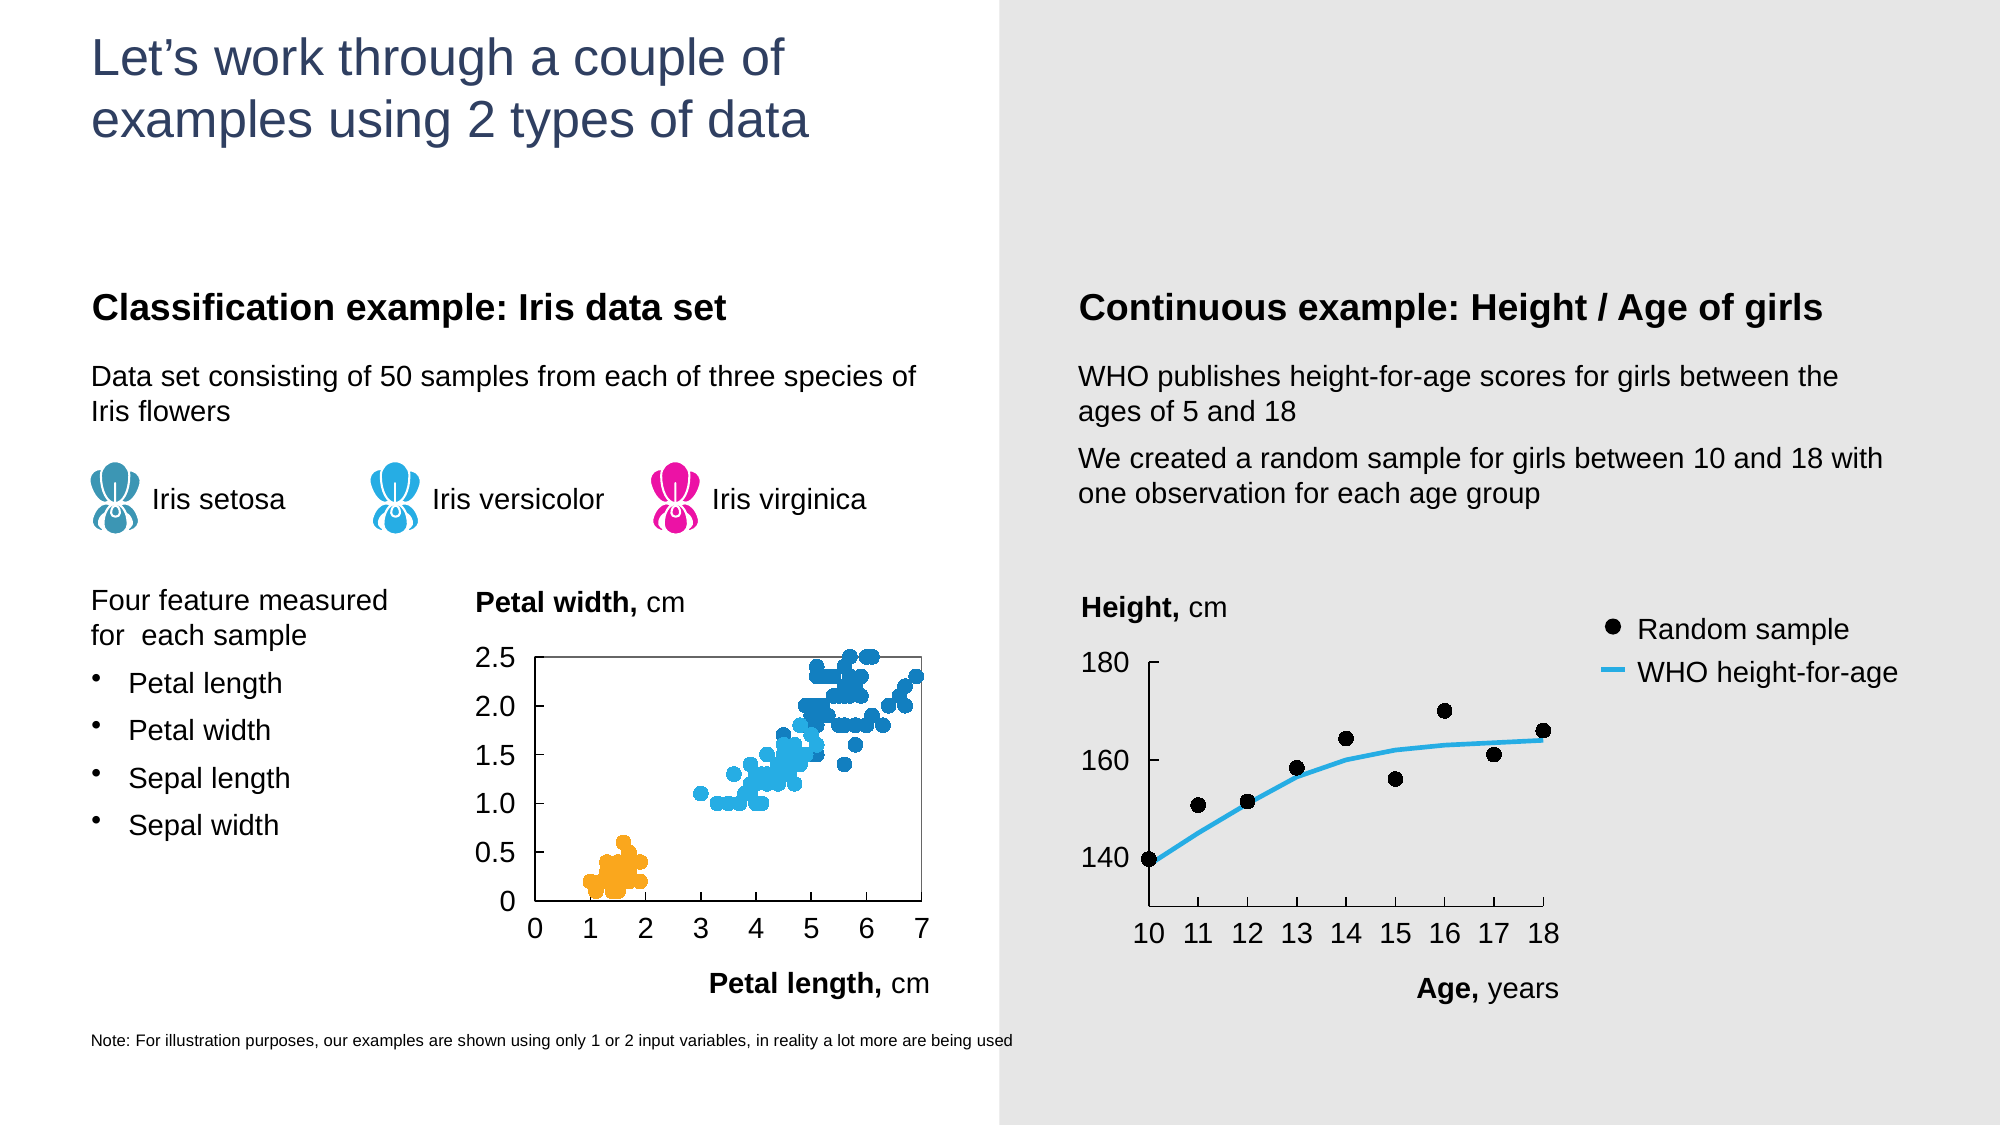

# Let’s work through a couple of examples using 2 types of data
Classification example: Iris data set
Continuous example: Height / Age of girls
Data set consisting of 50 samples from each of three species of Iris flowers
WHO publishes height-for-age scores for girls between the ages of 5 and 18
We created a random sample for girls between 10 and 18 with one observation for each age group

Iris setosa
Iris versicolor
Iris virginica
Four feature measured for  each sample
Petal length
Petal width
Sepal length
Sepal width
Petal width, cm
Height, cm
Random sample

2.5

### Chart

| Category |  |  |  |
|---|---|---|---|
180

### Chart

| Category |  |  |
|---|---|---|
WHO height-for-age
2.0
1.5
160
1.0
0.5
140
0
0
1
2
3
4
5
6
7
10
11
12
13
14
15
16
17
18
Petal length, cm
Age, years
Note: For illustration purposes, our examples are shown using only 1 or 2 input variables, in reality a lot more are being used